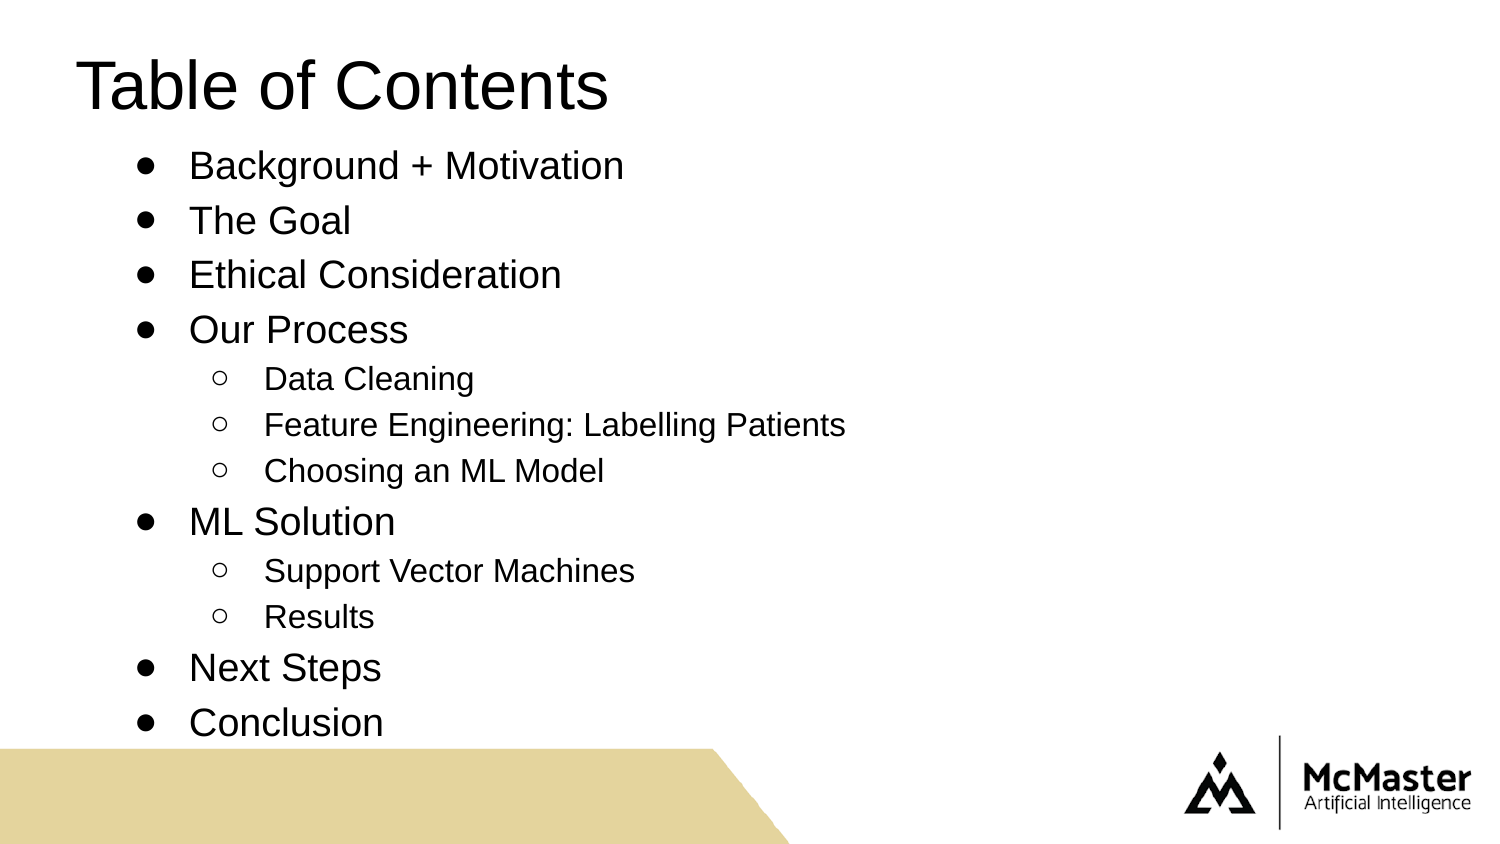

# Table of Contents
Background + Motivation
The Goal
Ethical Consideration
Our Process
Data Cleaning
Feature Engineering: Labelling Patients
Choosing an ML Model
ML Solution
Support Vector Machines
Results
Next Steps
Conclusion